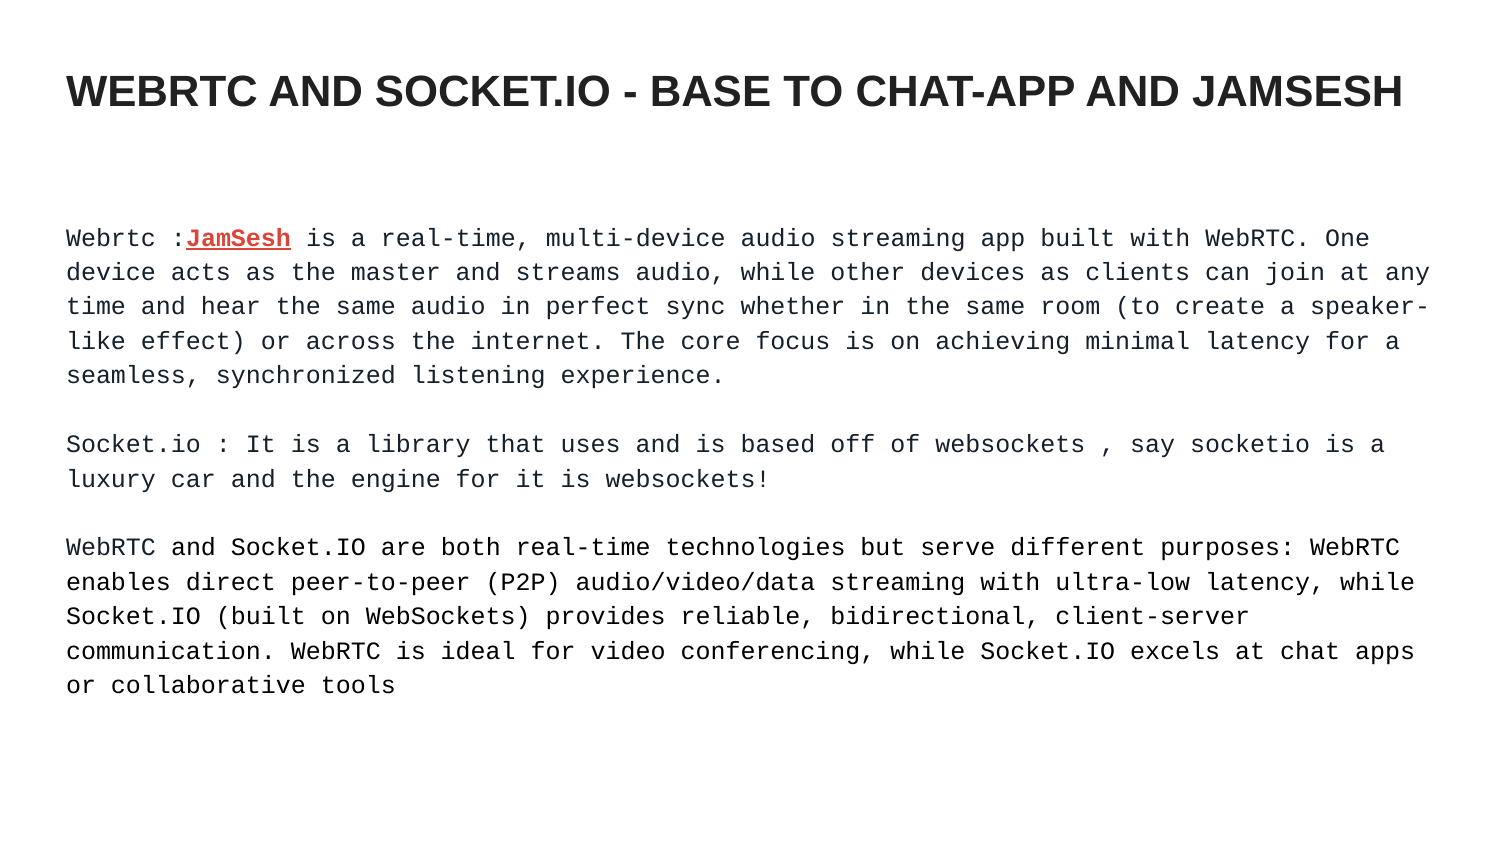

# WEBRTC AND SOCKET.IO - BASE TO CHAT-APP AND JAMSESH
Webrtc :JamSesh is a real-time, multi-device audio streaming app built with WebRTC. One device acts as the master and streams audio, while other devices as clients can join at any time and hear the same audio in perfect sync whether in the same room (to create a speaker-like effect) or across the internet. The core focus is on achieving minimal latency for a seamless, synchronized listening experience.
Socket.io : It is a library that uses and is based off of websockets , say socketio is a luxury car and the engine for it is websockets!
WebRTC and Socket.IO are both real-time technologies but serve different purposes: WebRTC enables direct peer-to-peer (P2P) audio/video/data streaming with ultra-low latency, while Socket.IO (built on WebSockets) provides reliable, bidirectional, client-server communication. WebRTC is ideal for video conferencing, while Socket.IO excels at chat apps or collaborative tools